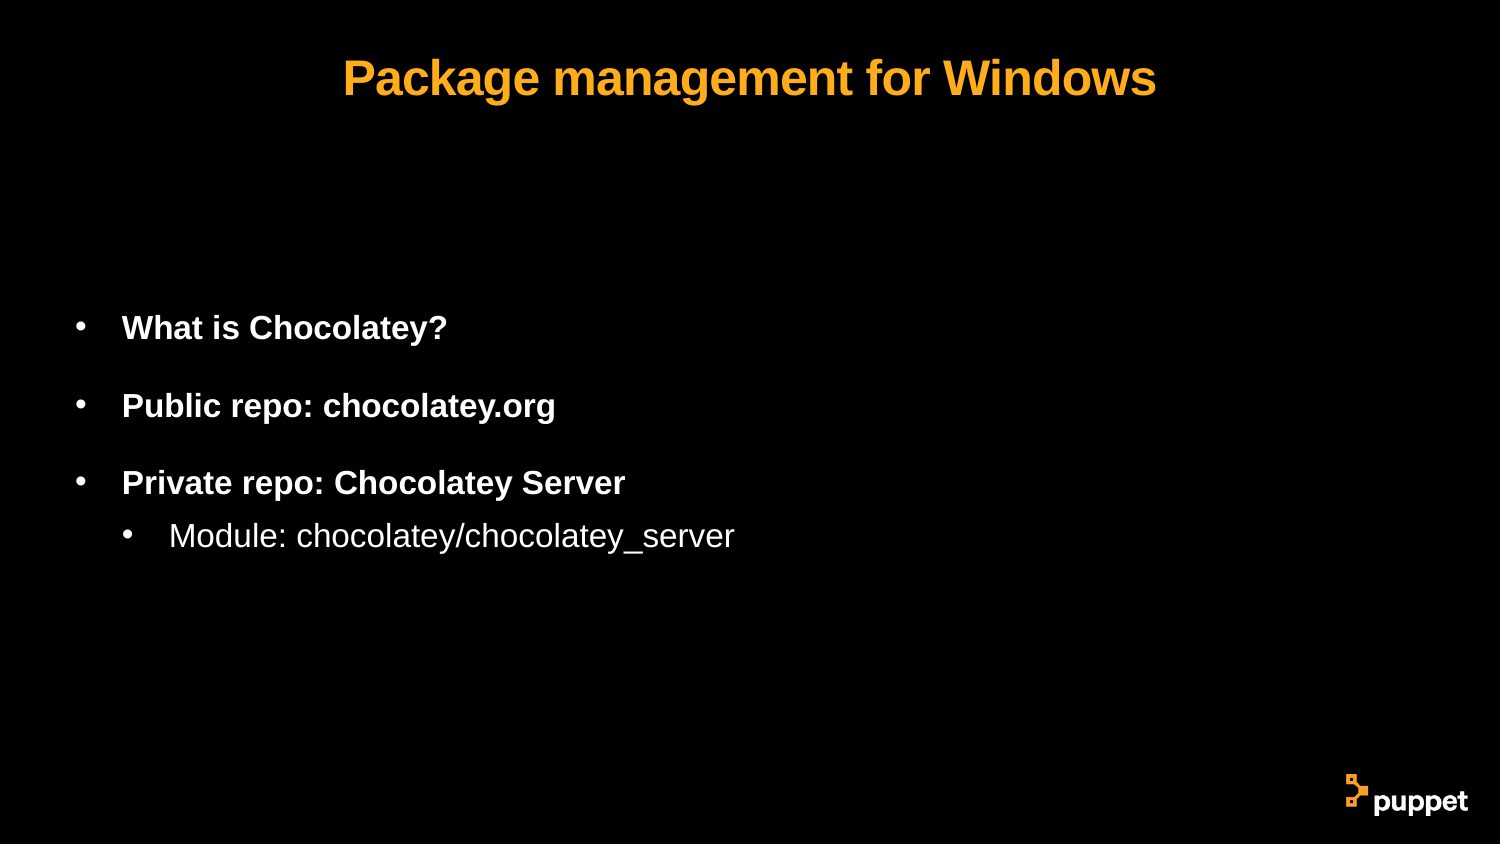

# Package management for Windows
What is Chocolatey?
Public repo: chocolatey.org
Private repo: Chocolatey Server
Module: chocolatey/chocolatey_server